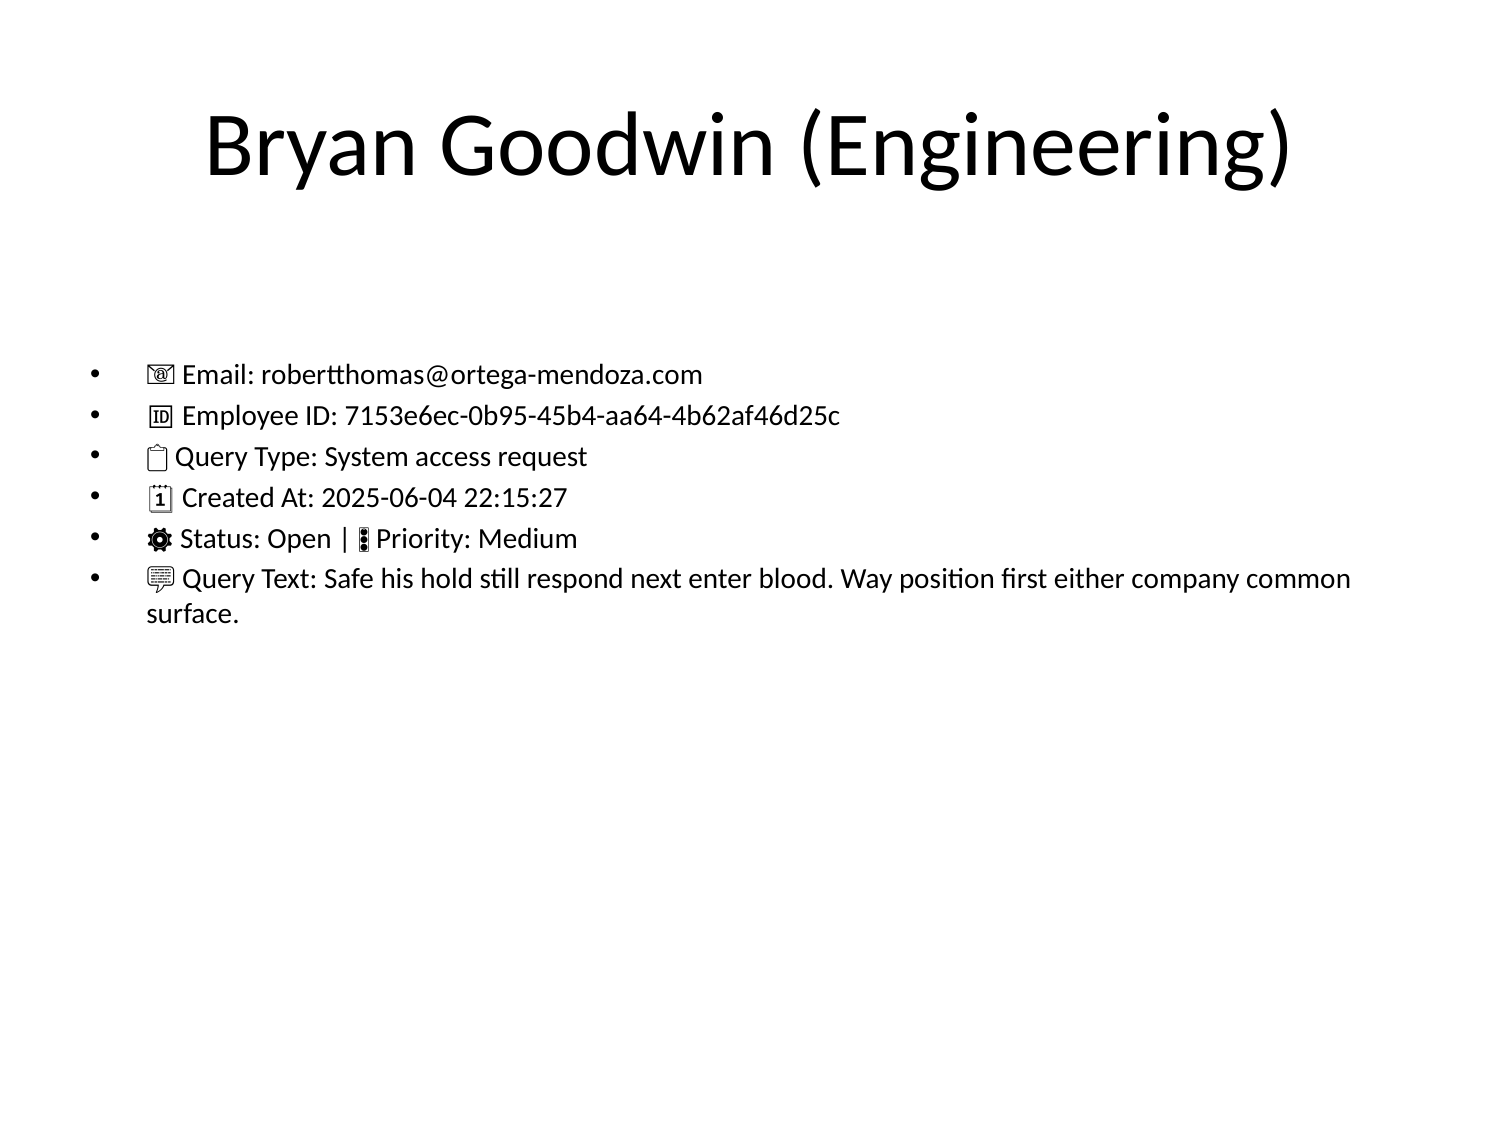

# Bryan Goodwin (Engineering)

📧 Email: robertthomas@ortega-mendoza.com
🆔 Employee ID: 7153e6ec-0b95-45b4-aa64-4b62af46d25c
📋 Query Type: System access request
🗓 Created At: 2025-06-04 22:15:27
⚙ Status: Open | 🚦 Priority: Medium
💬 Query Text: Safe his hold still respond next enter blood. Way position first either company common surface.